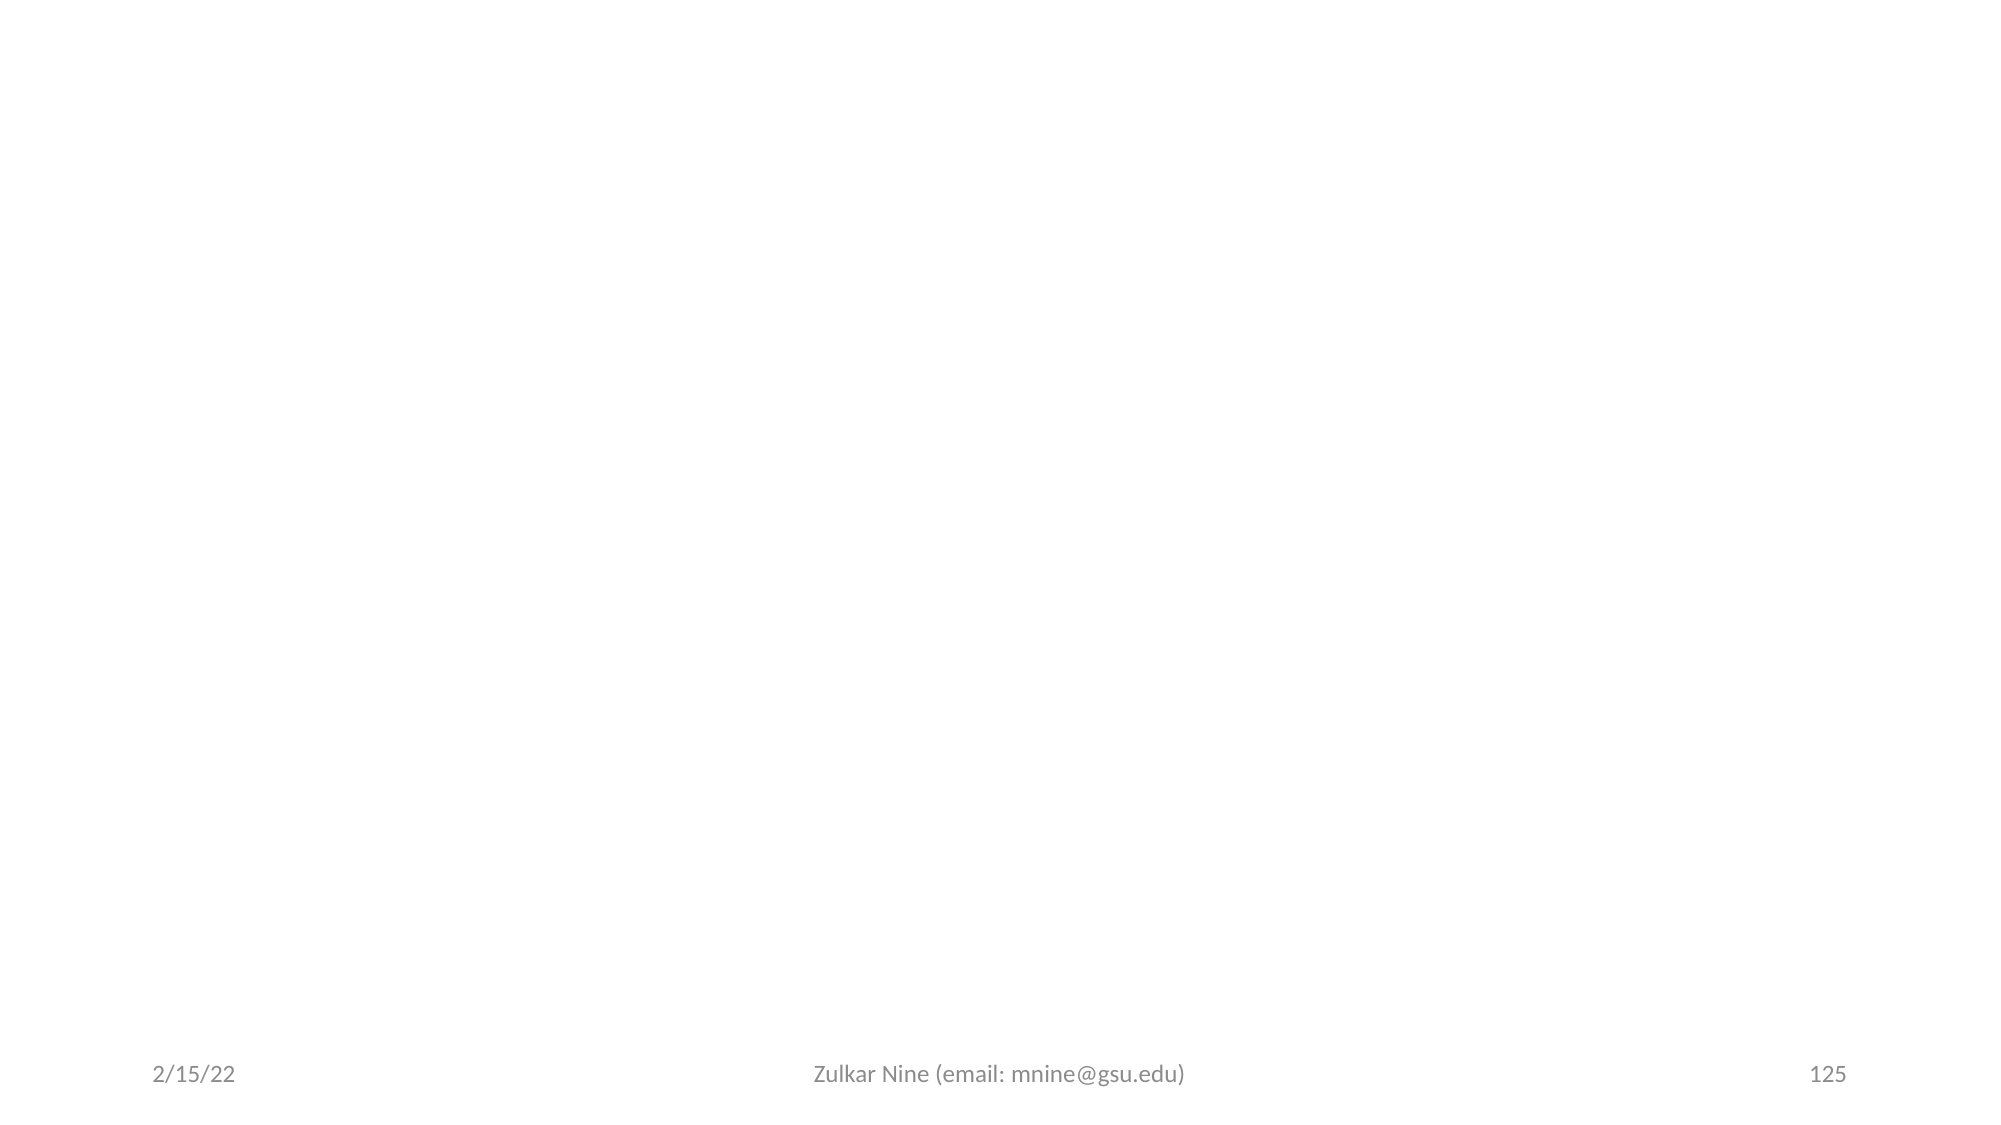

#
2/15/22
Zulkar Nine (email: mnine@gsu.edu)
125